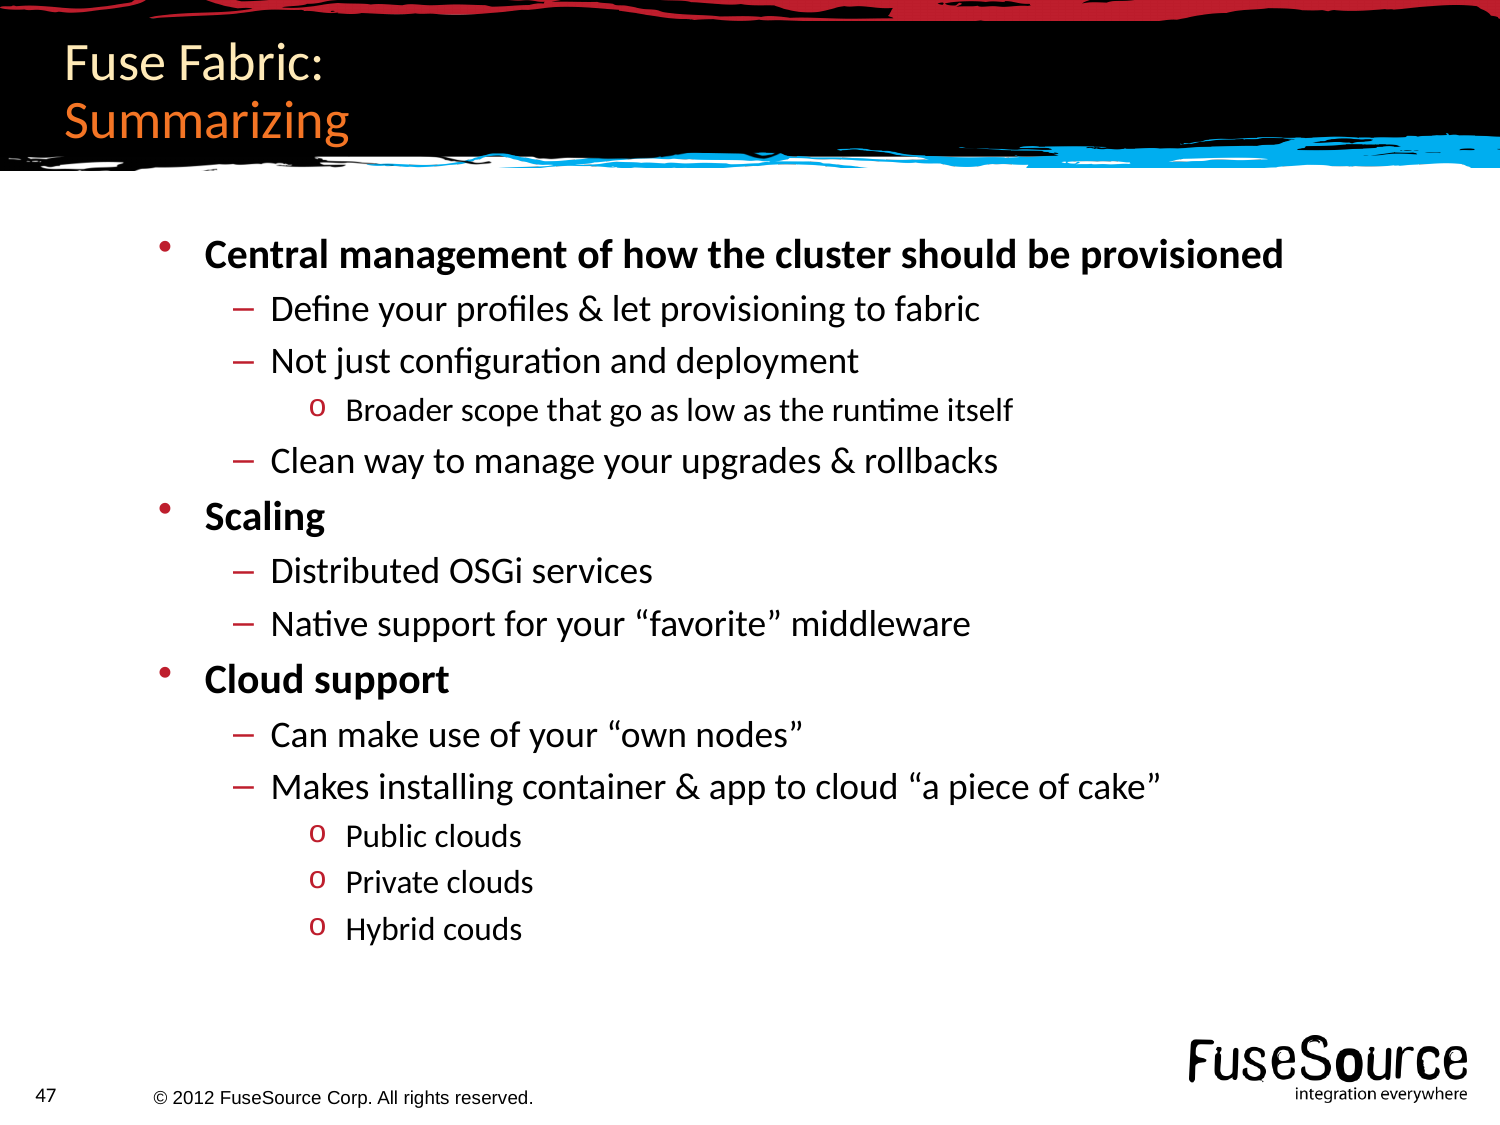

# Fuse Fabric: Summarizing
Central management of how the cluster should be provisioned
Define your profiles & let provisioning to fabric
Not just configuration and deployment
Broader scope that go as low as the runtime itself
Clean way to manage your upgrades & rollbacks
Scaling
Distributed OSGi services
Native support for your “favorite” middleware
Cloud support
Can make use of your “own nodes”
Makes installing container & app to cloud “a piece of cake”
Public clouds
Private clouds
Hybrid couds